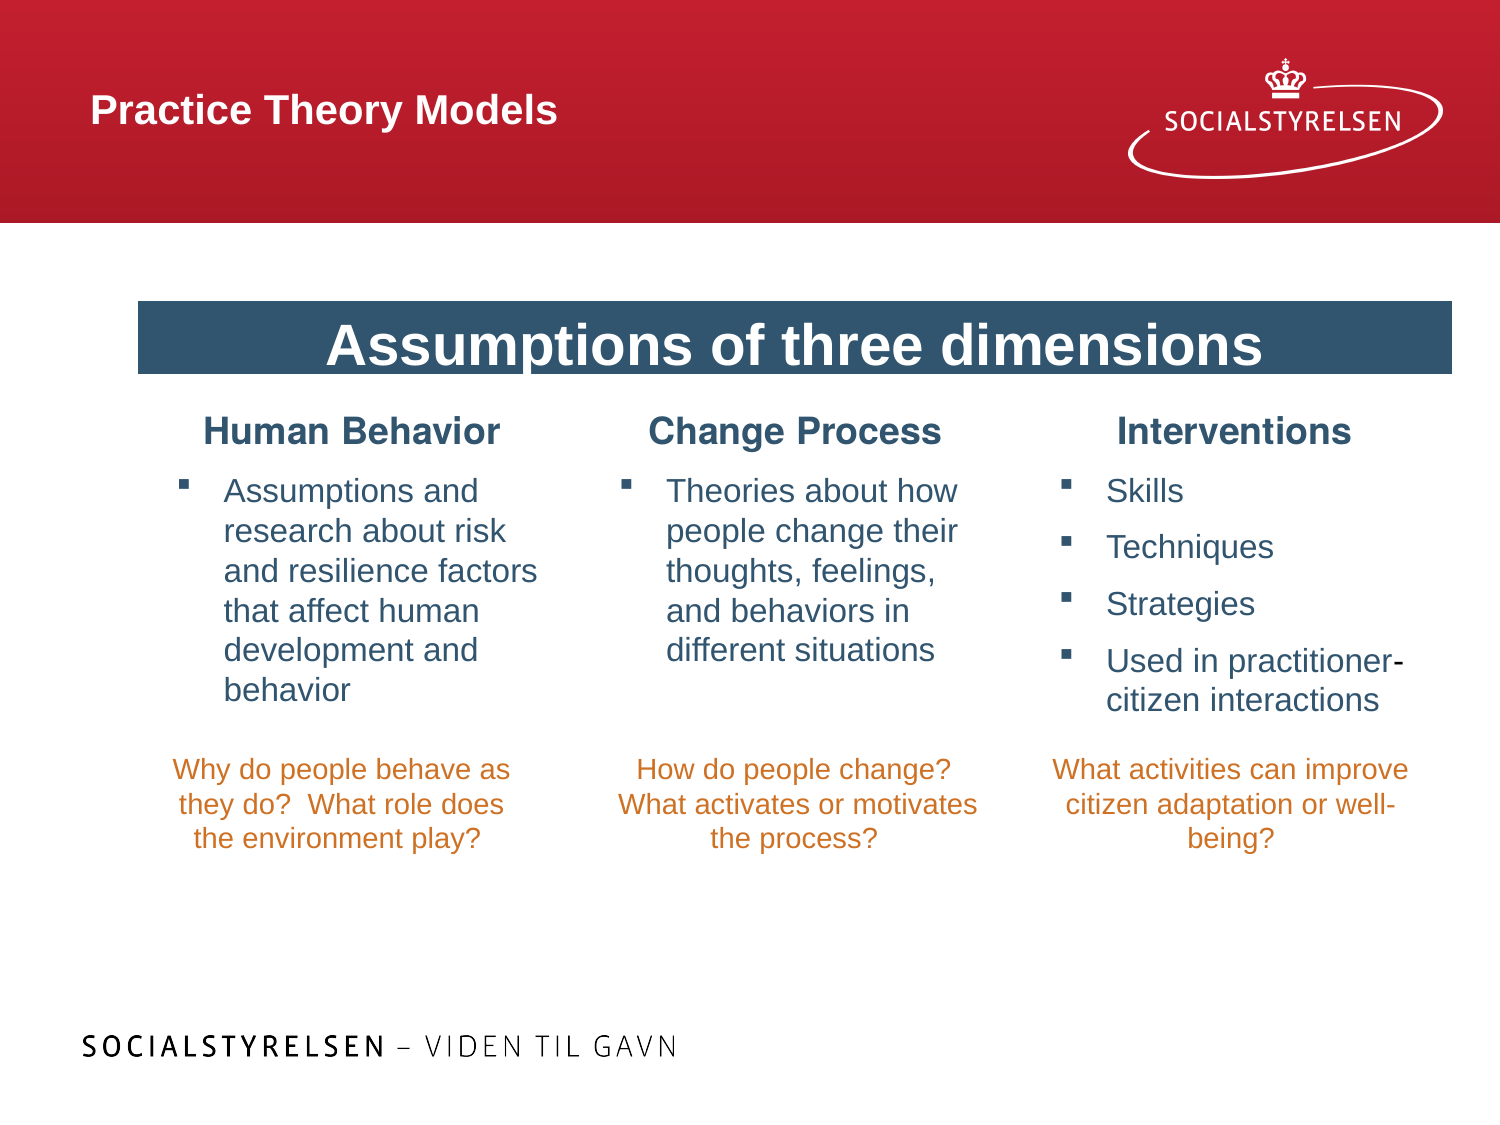

# Practice Theory Models
Assumptions of three dimensions
Human Behavior
Assumptions and research about risk and resilience factors that affect human development and behavior
Change Process
Theories about how people change their thoughts, feelings, and behaviors in different situations
Interventions
Skills
Techniques
Strategies
Used in practitioner-citizen interactions
Why do people behave as they do?  What role does the environment play?
How do people change?  What activates or motivates the process?
What activities can improve citizen adaptation or well-being?